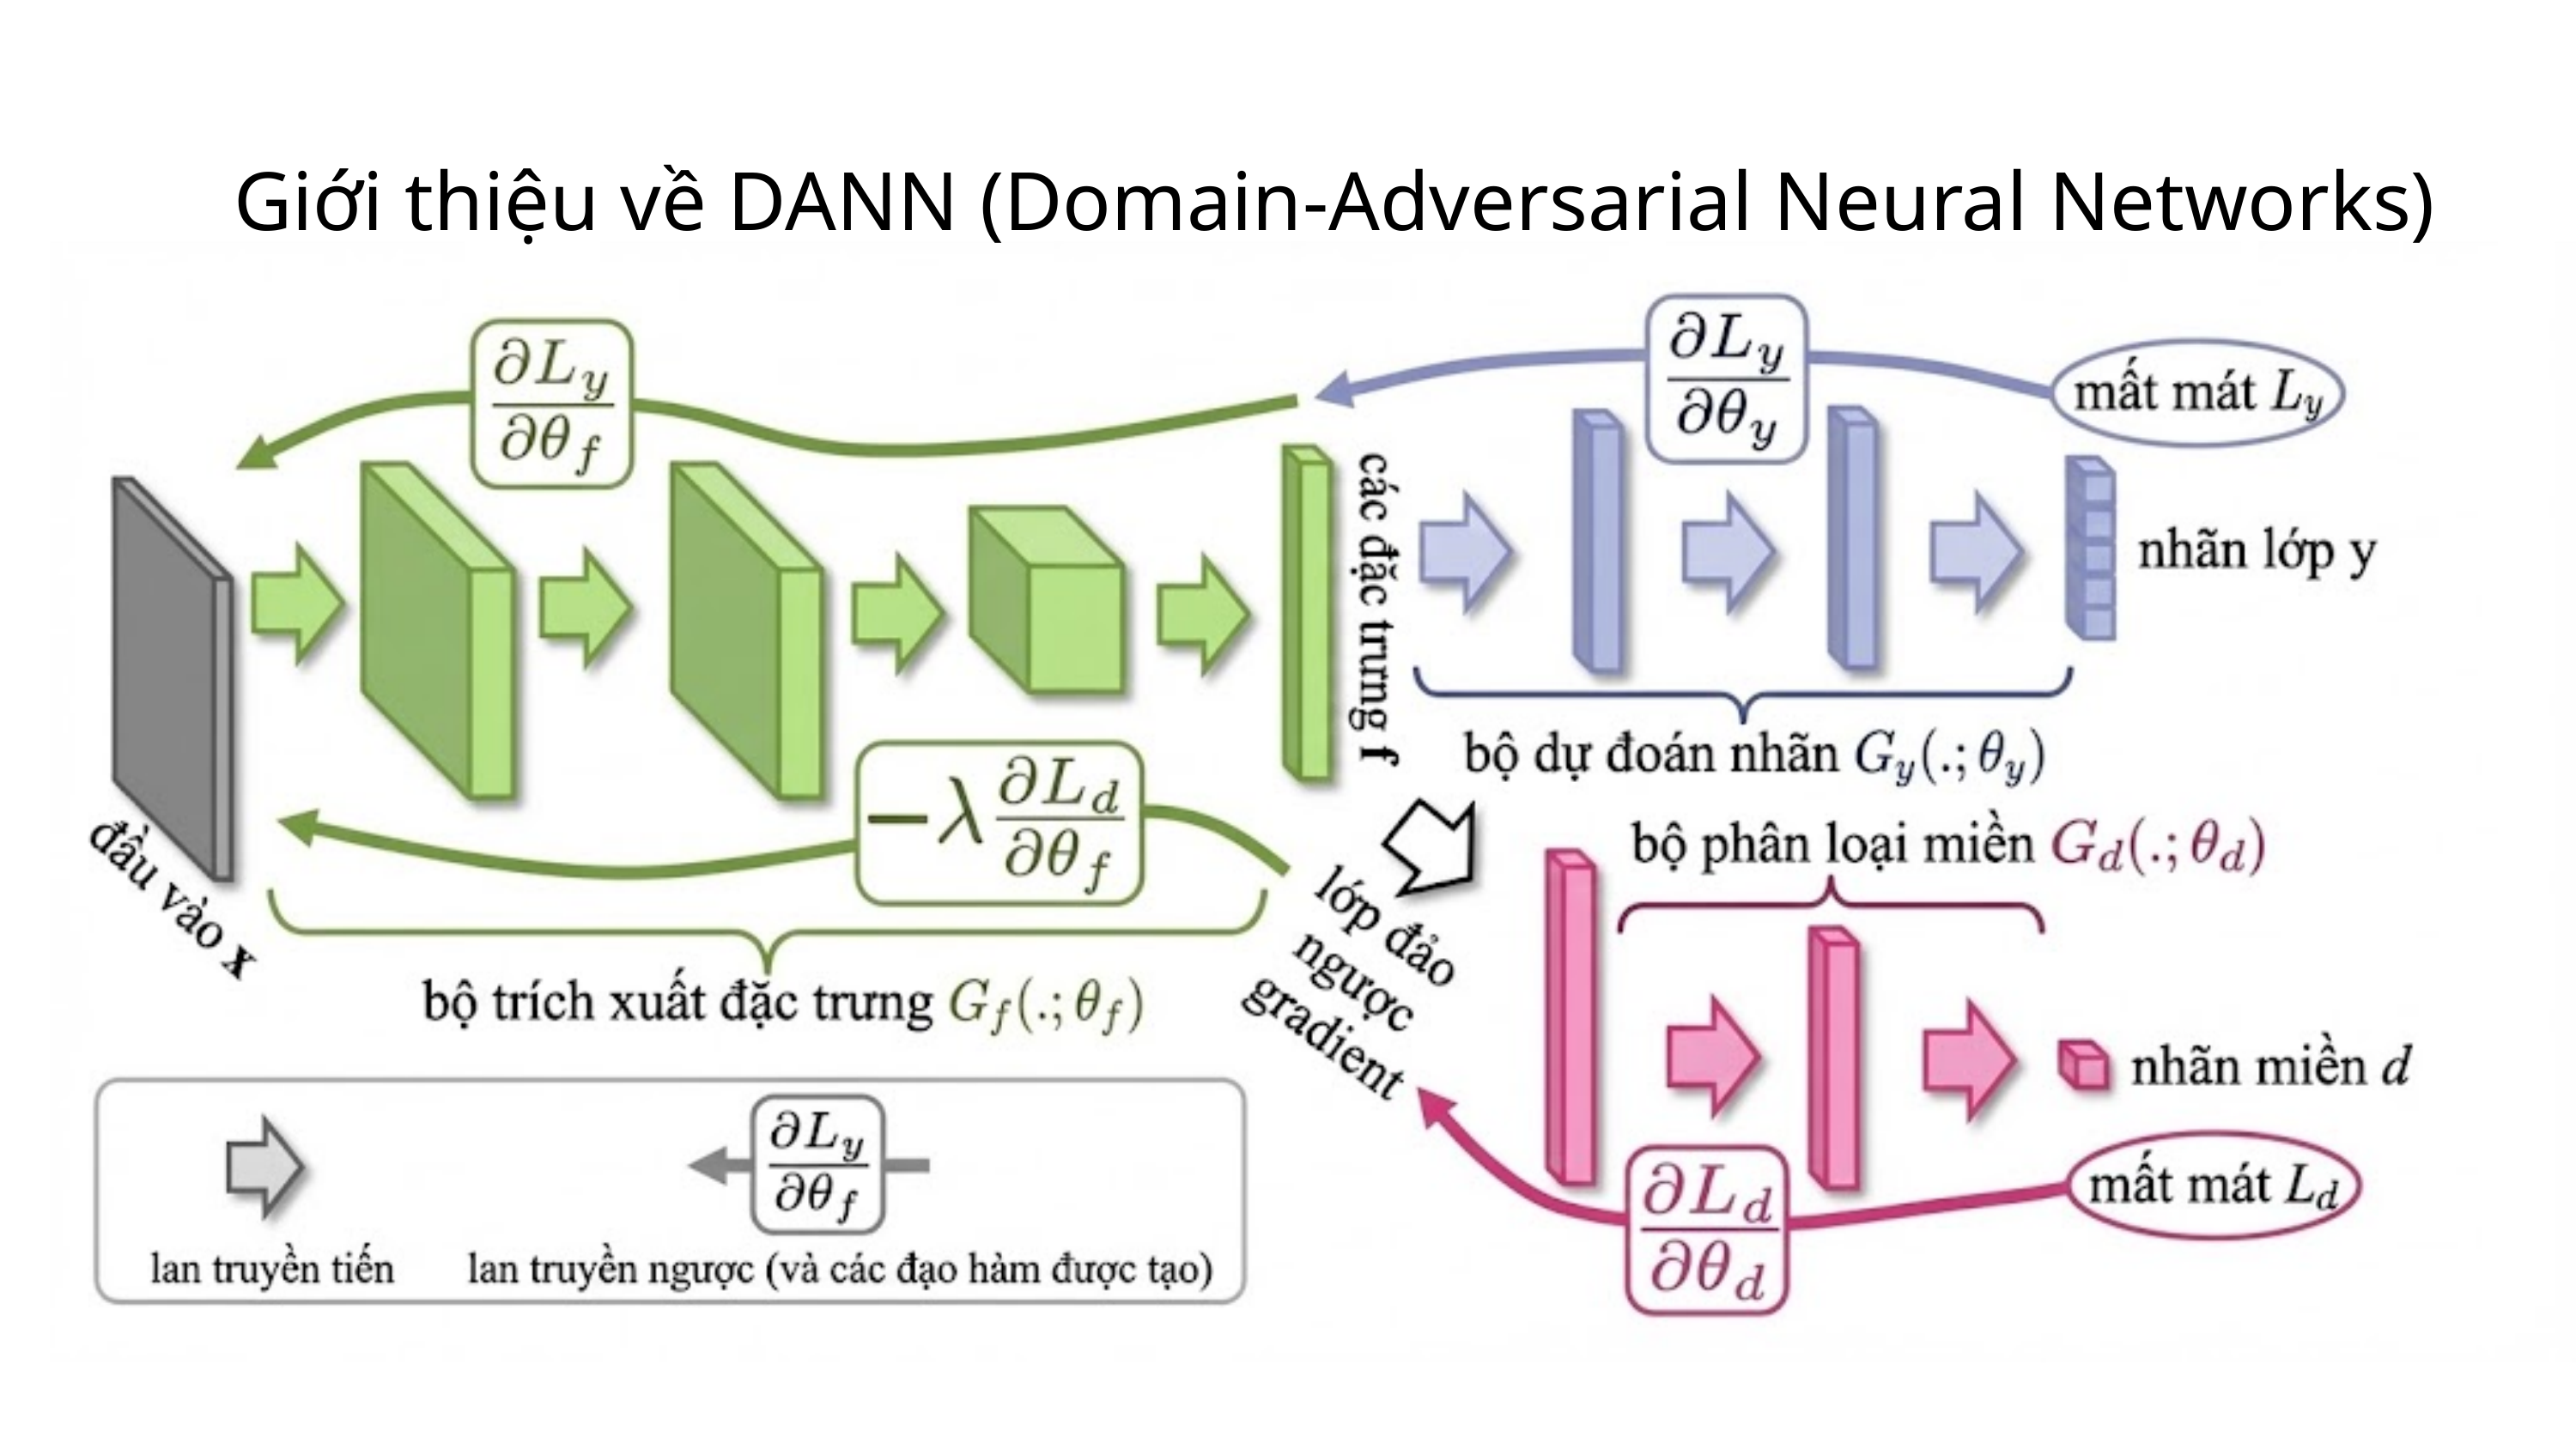

Giới thiệu về DANN (Domain-Adversarial Neural Networks)